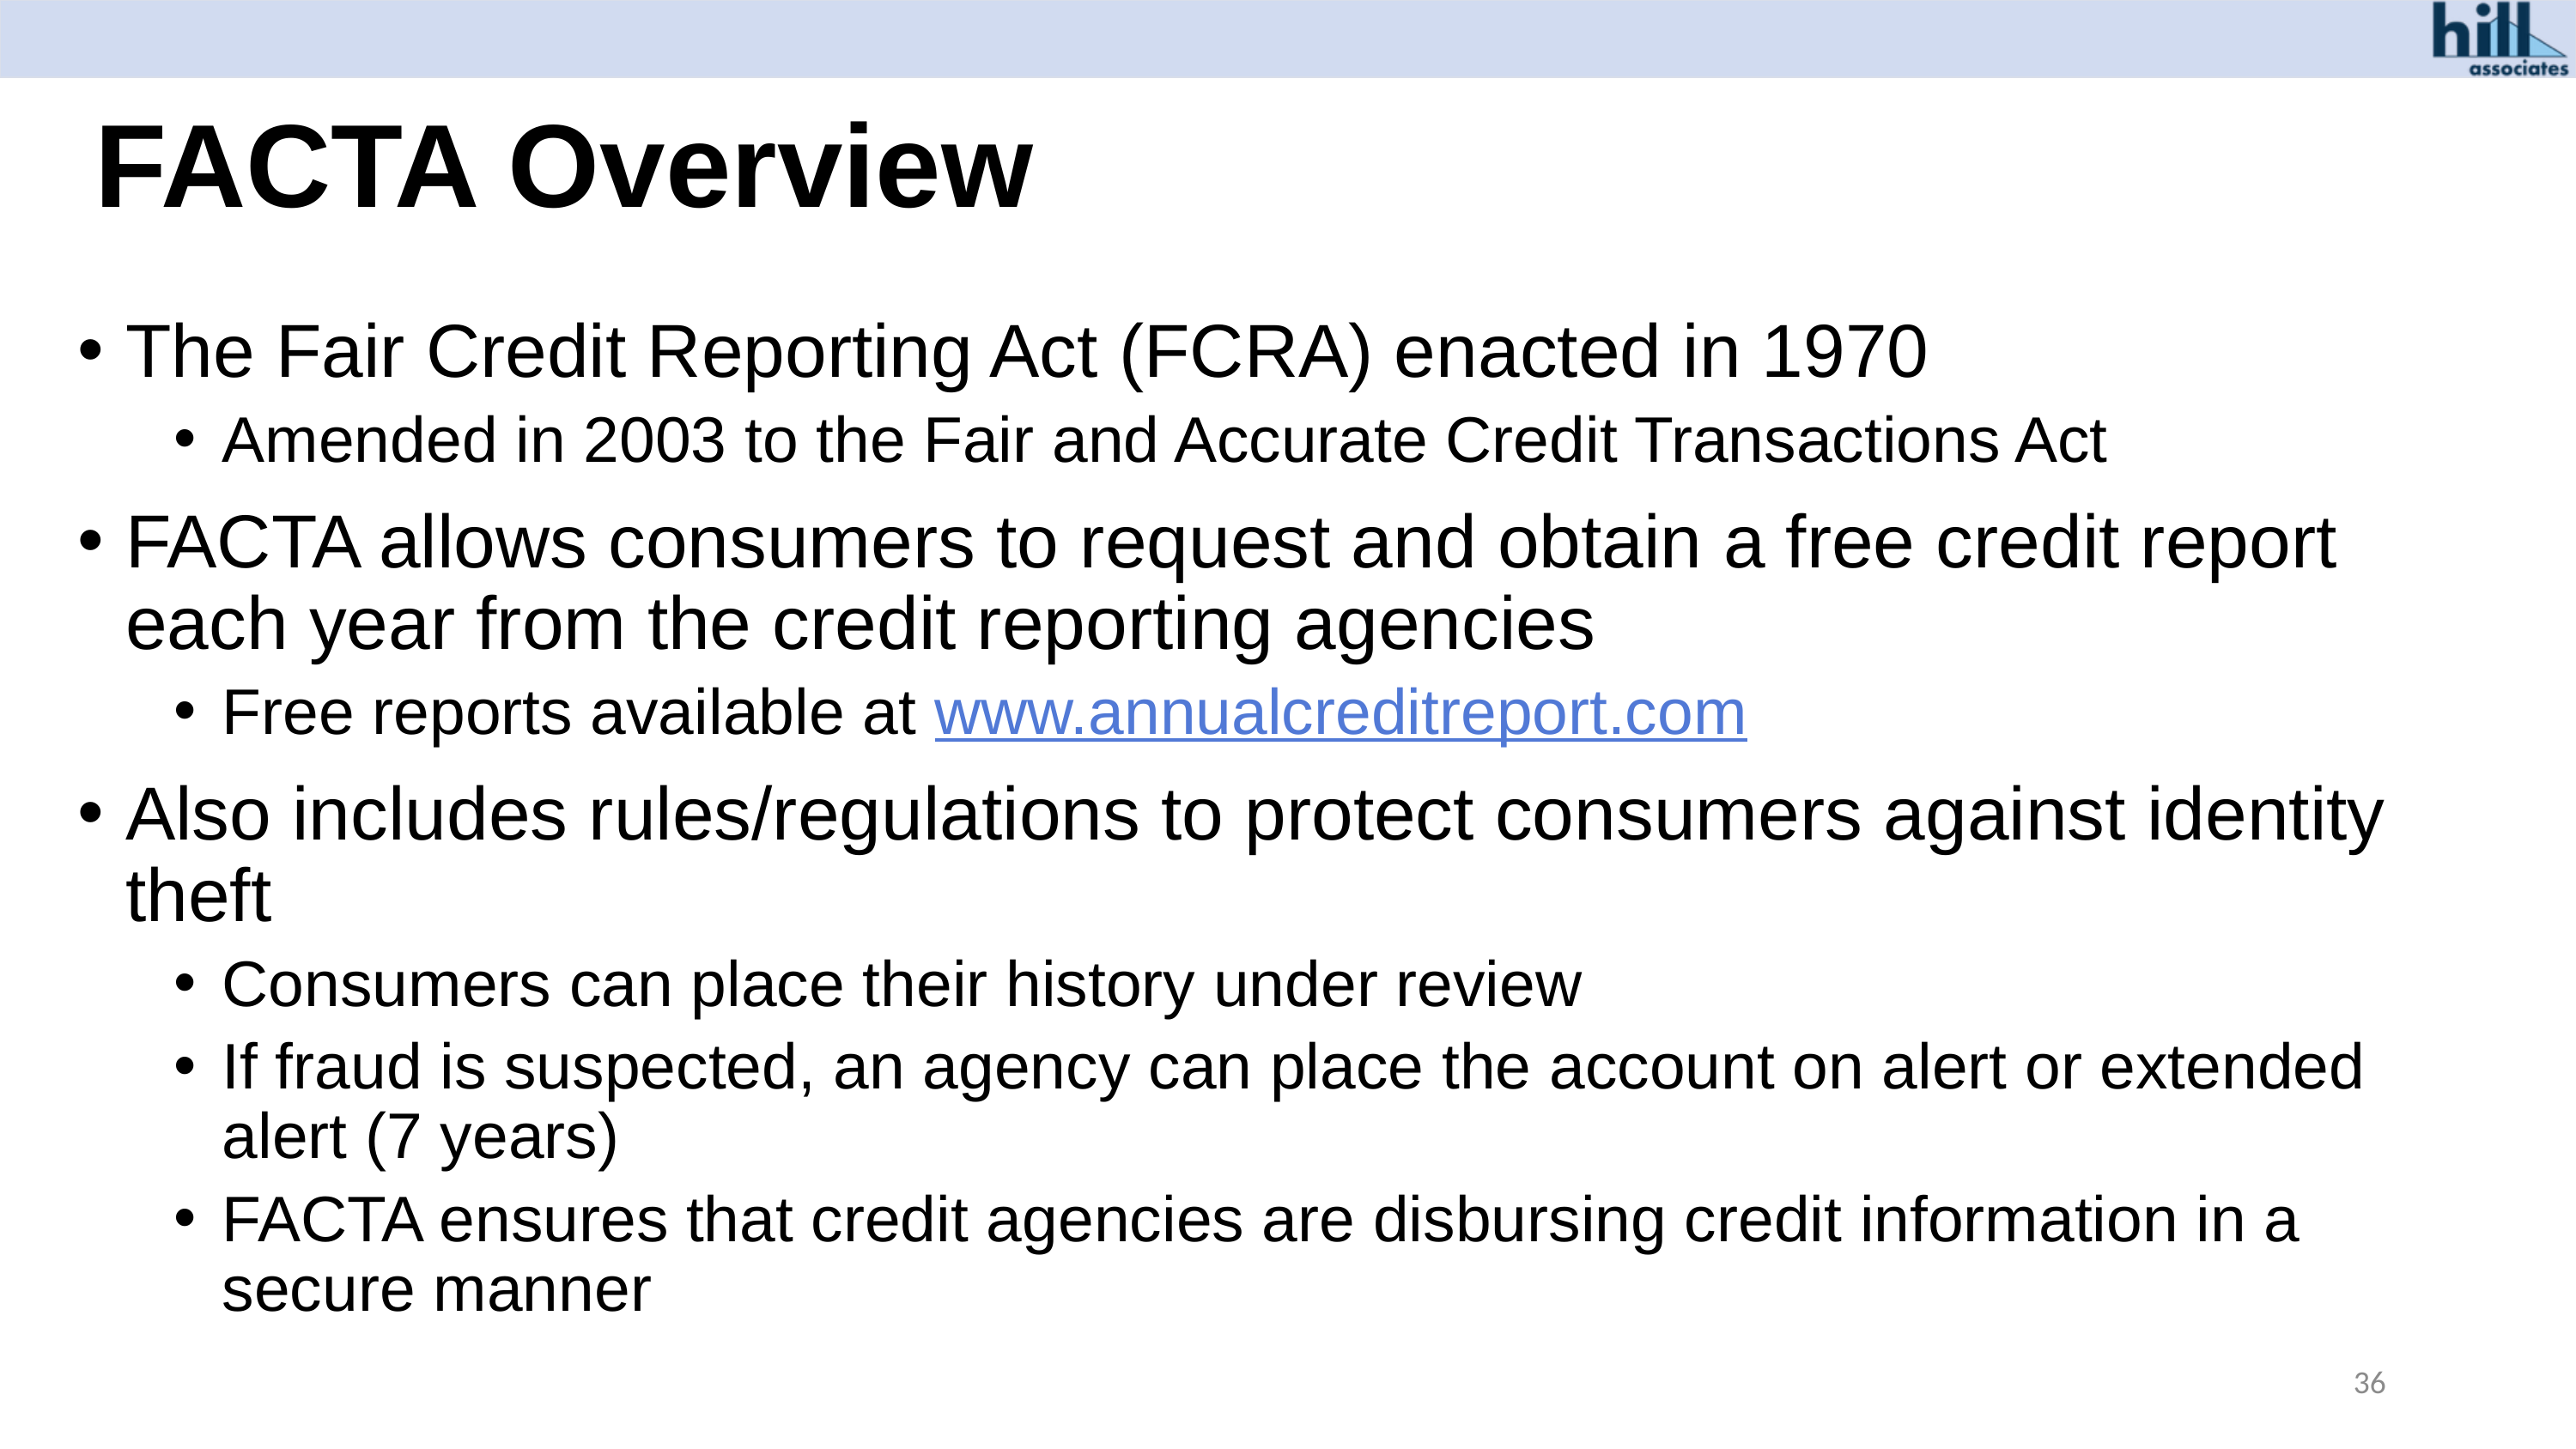

# FACTA Overview
The Fair Credit Reporting Act (FCRA) enacted in 1970
Amended in 2003 to the Fair and Accurate Credit Transactions Act
FACTA allows consumers to request and obtain a free credit report each year from the credit reporting agencies
Free reports available at www.annualcreditreport.com
Also includes rules/regulations to protect consumers against identity theft
Consumers can place their history under review
If fraud is suspected, an agency can place the account on alert or extended alert (7 years)
FACTA ensures that credit agencies are disbursing credit information in a secure manner

36